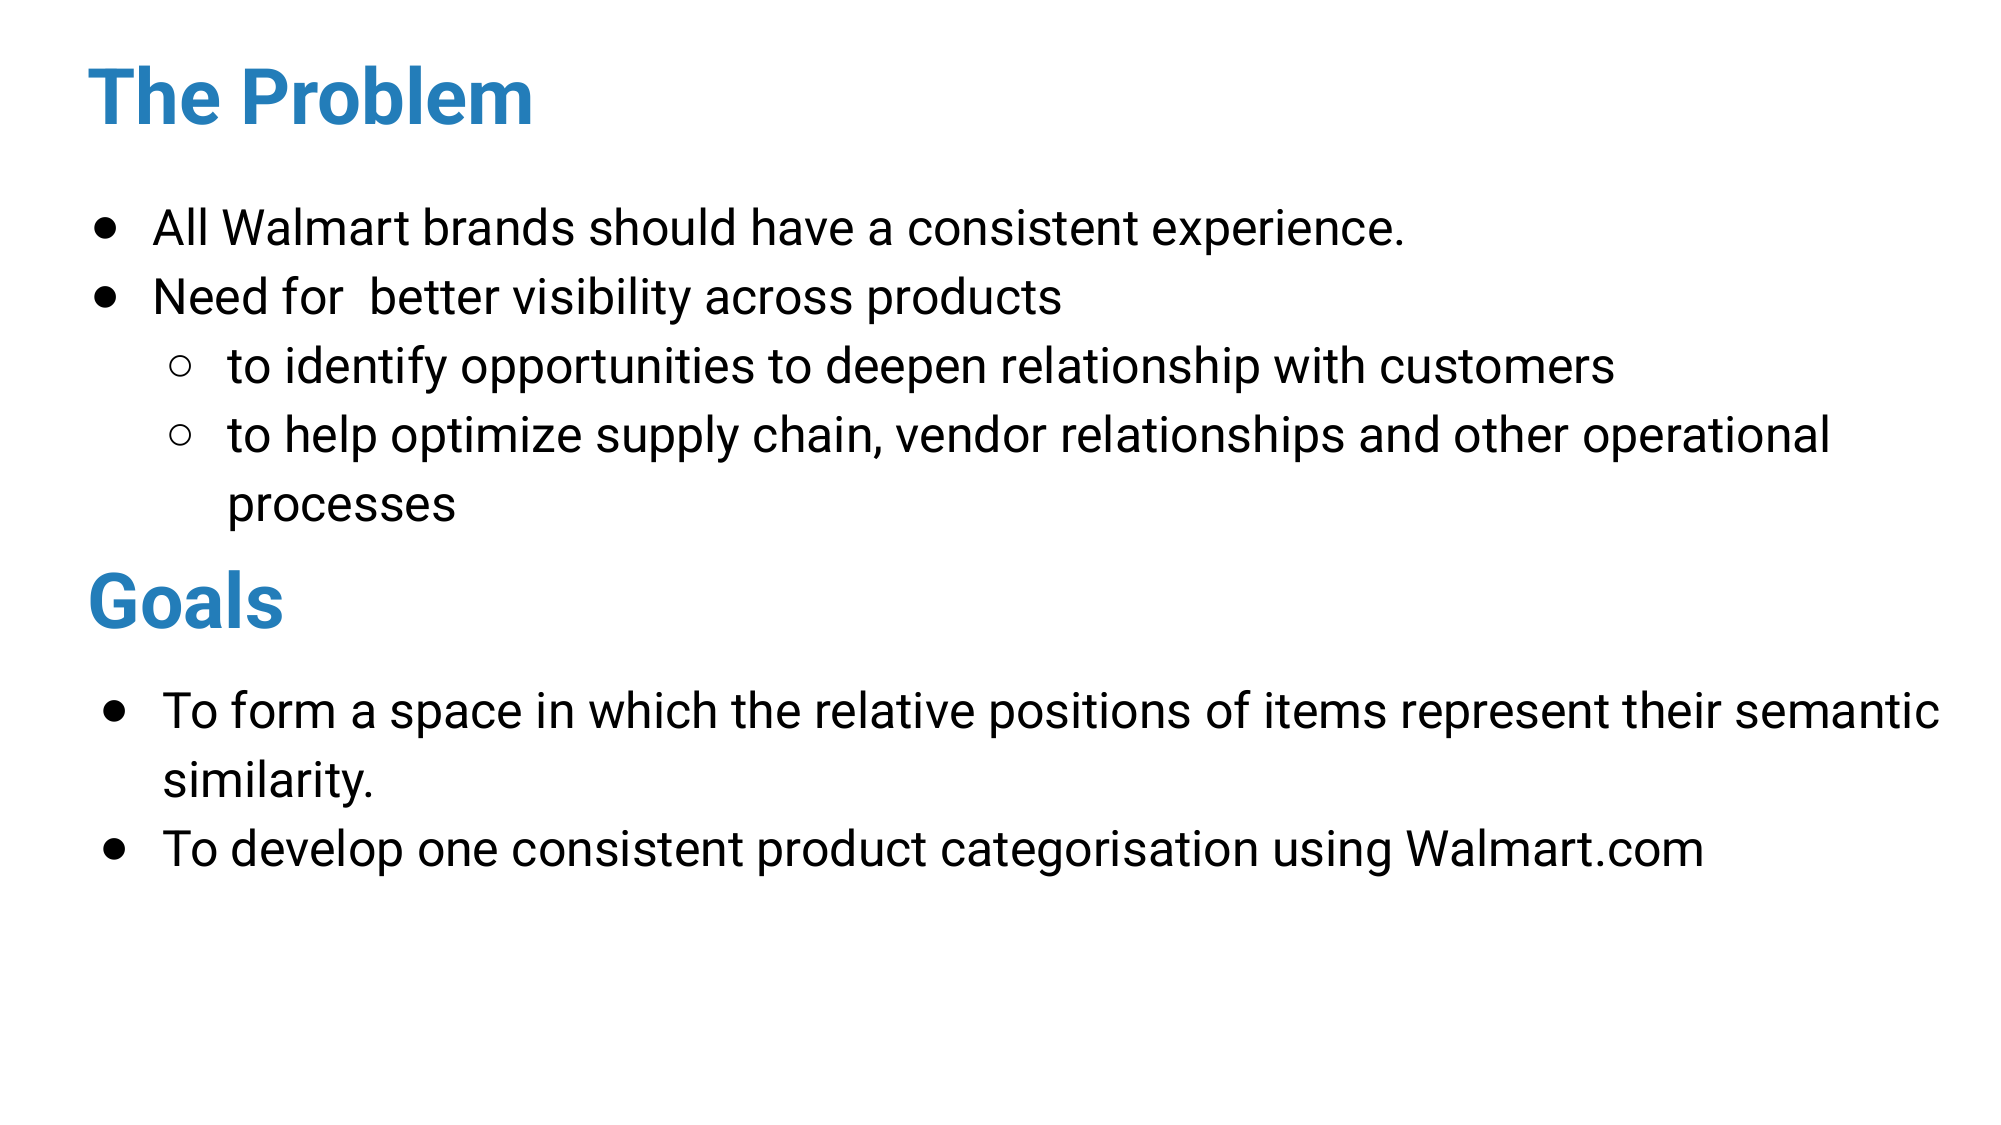

The Problem
All Walmart brands should have a consistent experience.
Need for  better visibility across products
to identify opportunities to deepen relationship with customers
to help optimize supply chain, vendor relationships and other operational processes

Goals
To form a space in which the relative positions of items represent their semantic similarity.
To develop one consistent product categorisation using Walmart.com